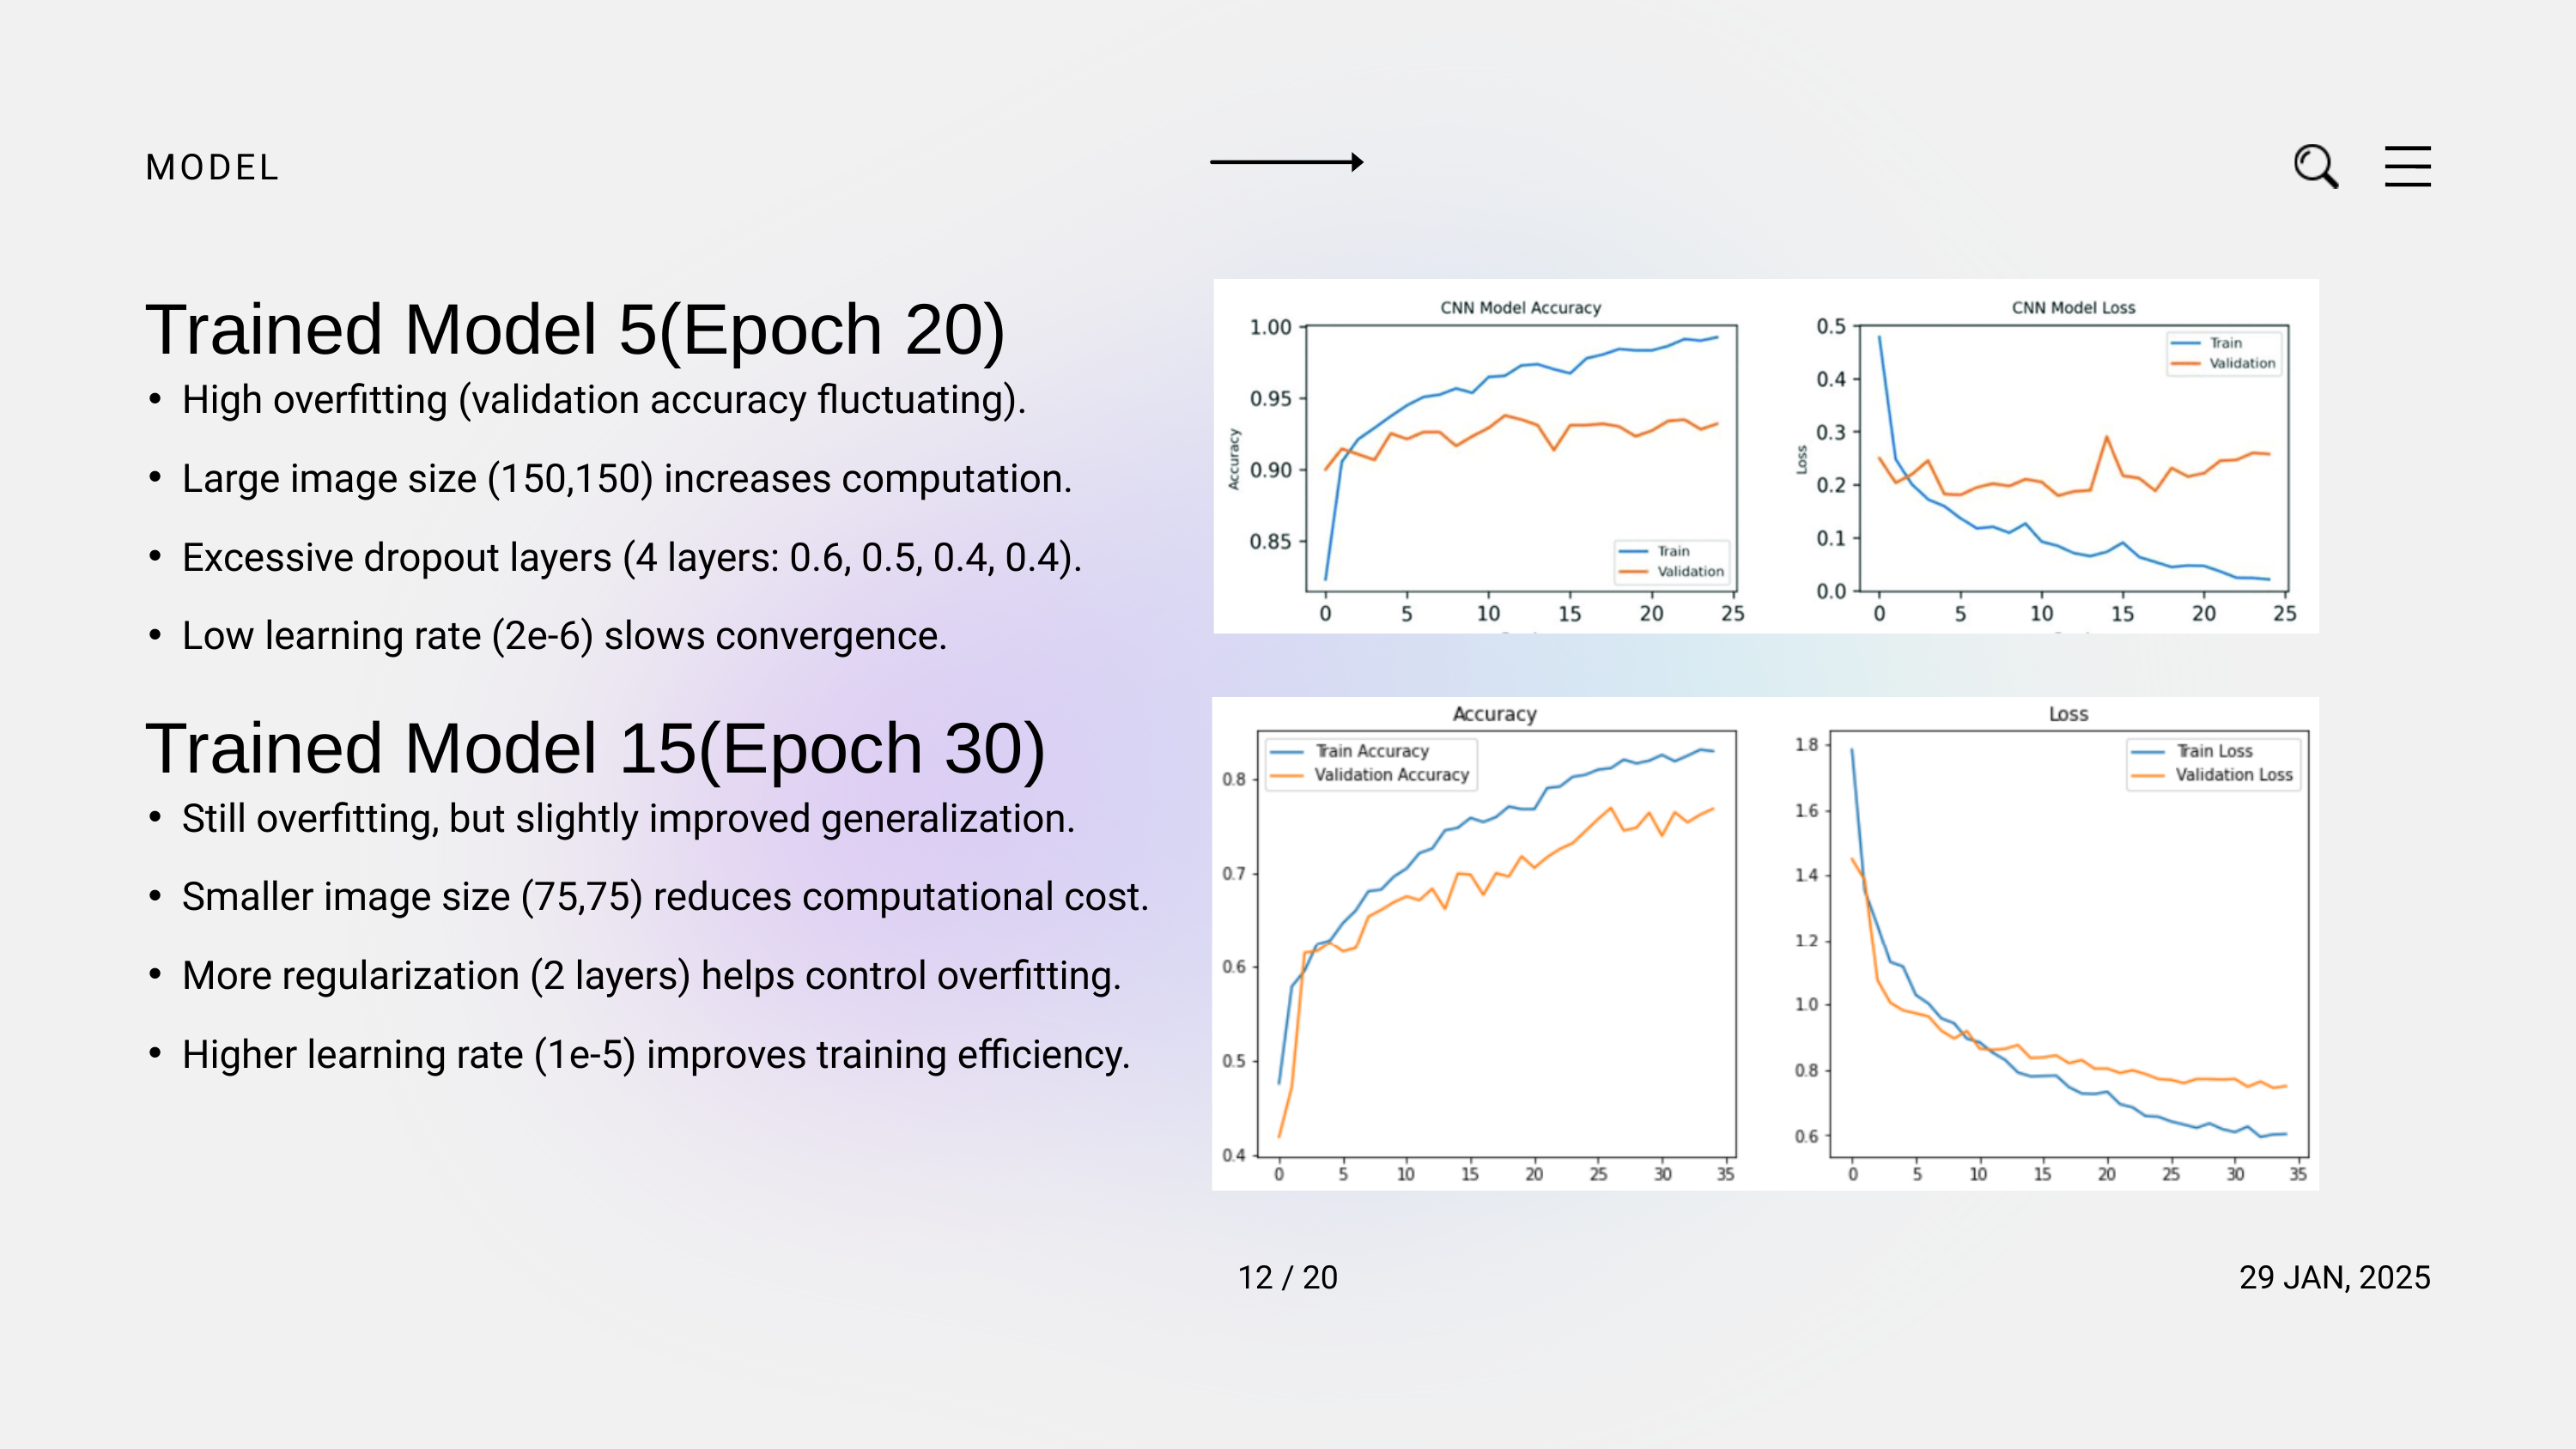

MODEL

Trained Model 5(Epoch 20)

High overfitting (validation accuracy fluctuating).
Large image size (150,150) increases computation.
Excessive dropout layers (4 layers: 0.6, 0.5, 0.4, 0.4).
Low learning rate (2e-6) slows convergence.

Trained Model 15(Epoch 30)

Still overfitting, but slightly improved generalization.
Smaller image size (75,75) reduces computational cost.
More regularization (2 layers) helps control overfitting.
Higher learning rate (1e-5) improves training efficiency.

12 / 20
29 JAN, 2025